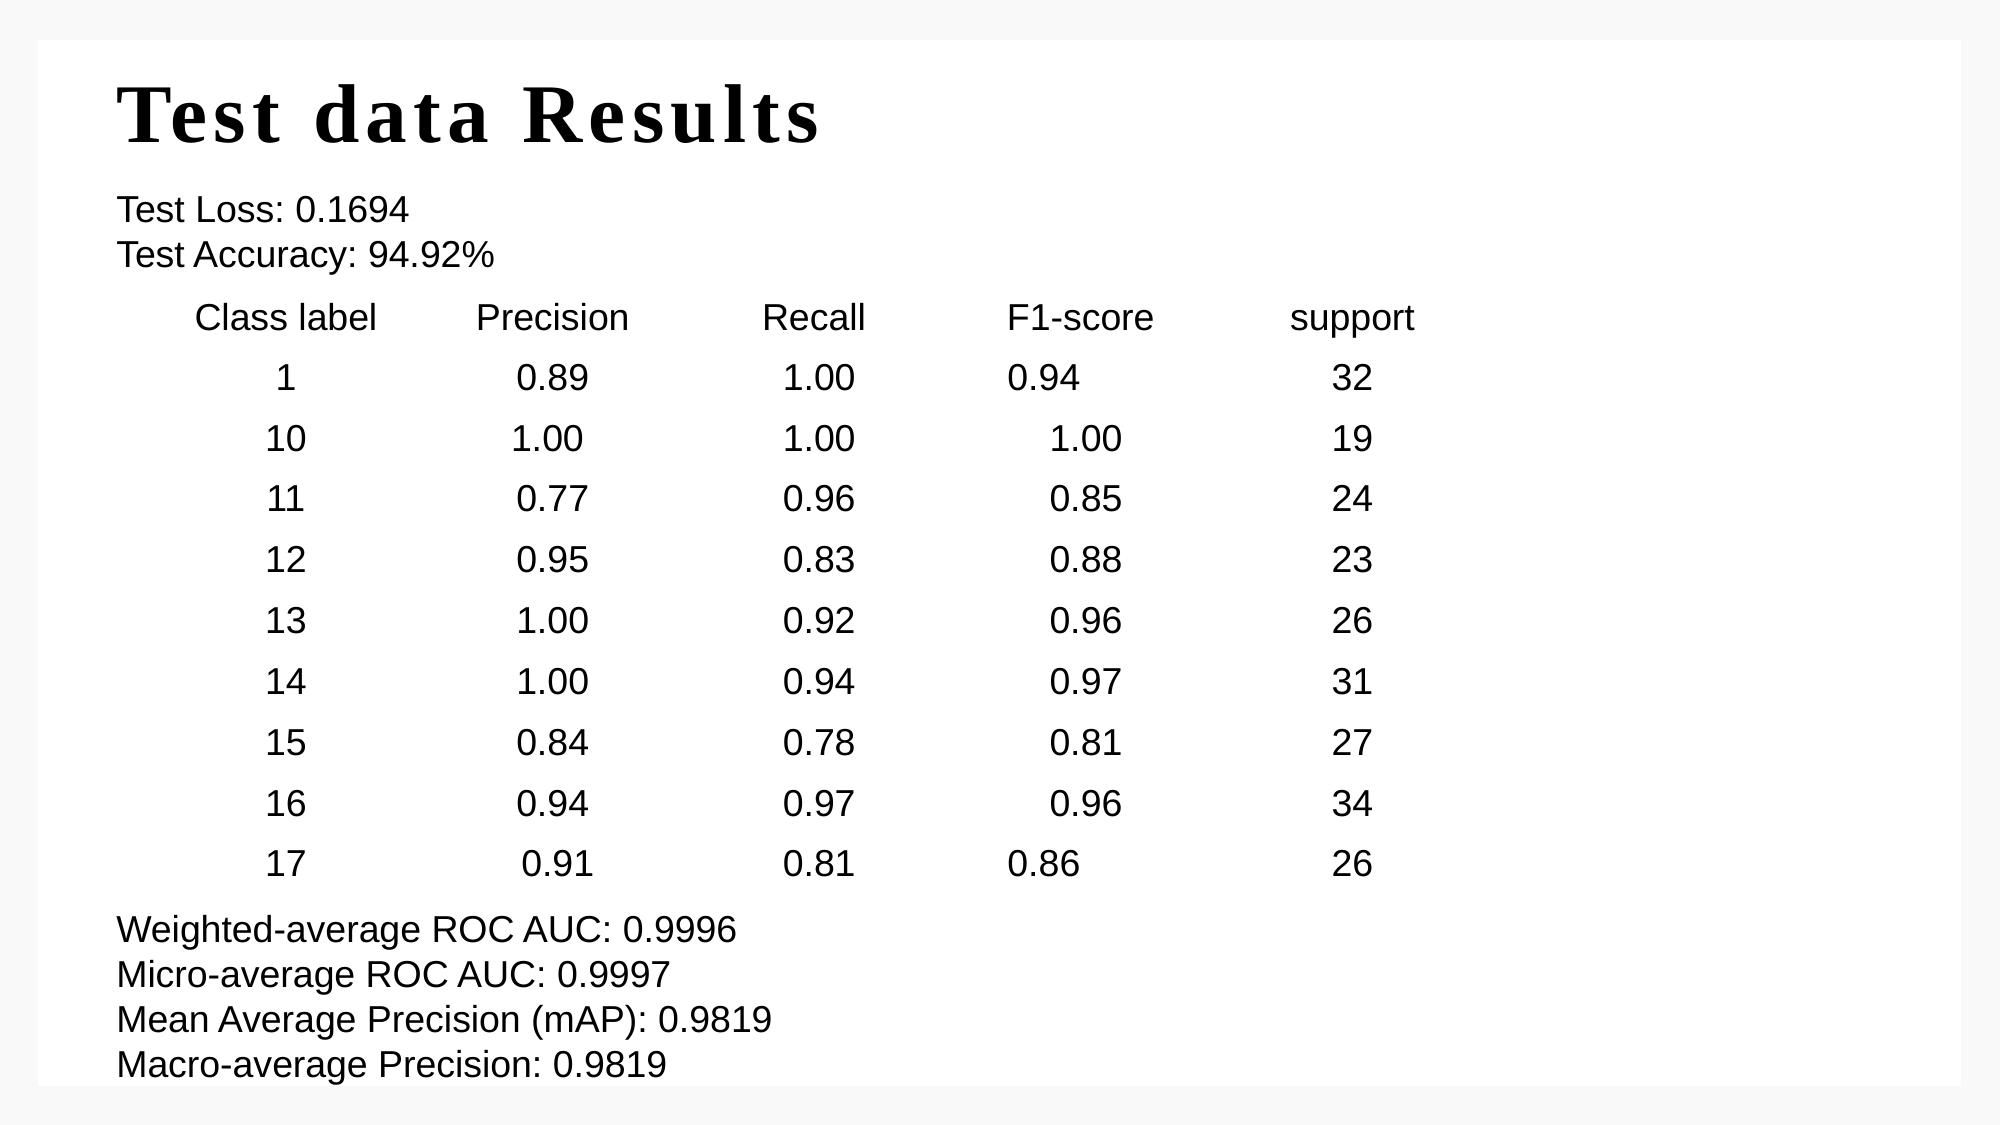

Test data Results
Test Loss: 0.1694
Test Accuracy: 94.92%

Weighted-average ROC AUC: 0.9996
Micro-average ROC AUC: 0.9997
Mean Average Precision (mAP): 0.9819
Macro-average Precision: 0.9819
| Class label | Precision | Recall | F1-score | support |
| --- | --- | --- | --- | --- |
| 1 | 0.89 | 1.00 | 0.94 | 32 |
| 10 | 1.00 | 1.00 | 1.00 | 19 |
| 11 | 0.77 | 0.96 | 0.85 | 24 |
| 12 | 0.95 | 0.83 | 0.88 | 23 |
| 13 | 1.00 | 0.92 | 0.96 | 26 |
| 14 | 1.00 | 0.94 | 0.97 | 31 |
| 15 | 0.84 | 0.78 | 0.81 | 27 |
| 16 | 0.94 | 0.97 | 0.96 | 34 |
| 17 | 0.91 | 0.81 | 0.86 | 26 |